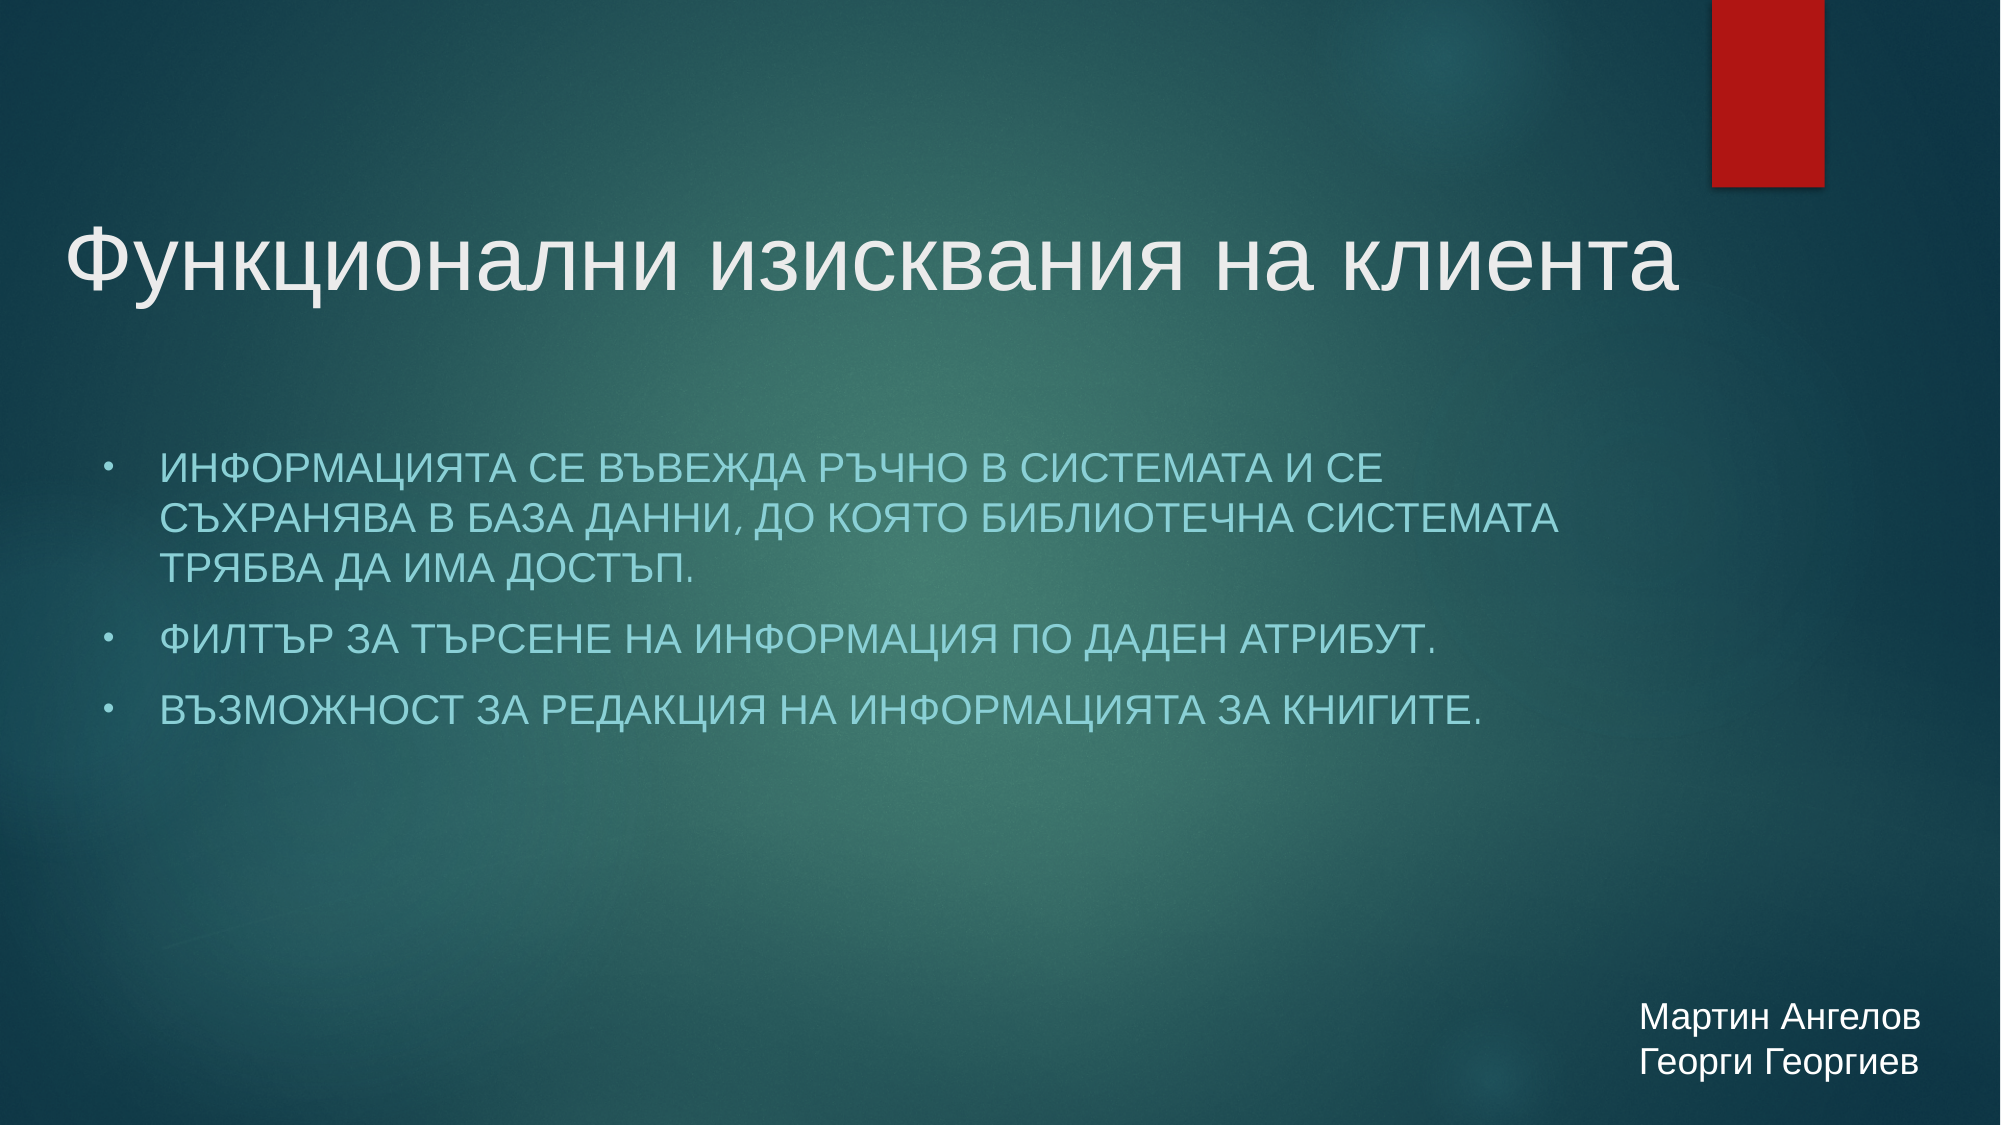

# Функционални изисквания на клиента
информацията се въвежда ръчно в системата и се съхранява в база данни, до която библиотечна системата трябва да има достъп.
Филтър за търсене на информация по даден атрибут.
Възможност за редакция на информацията за книгите.
Мартин Ангелов
Георги Георгиев